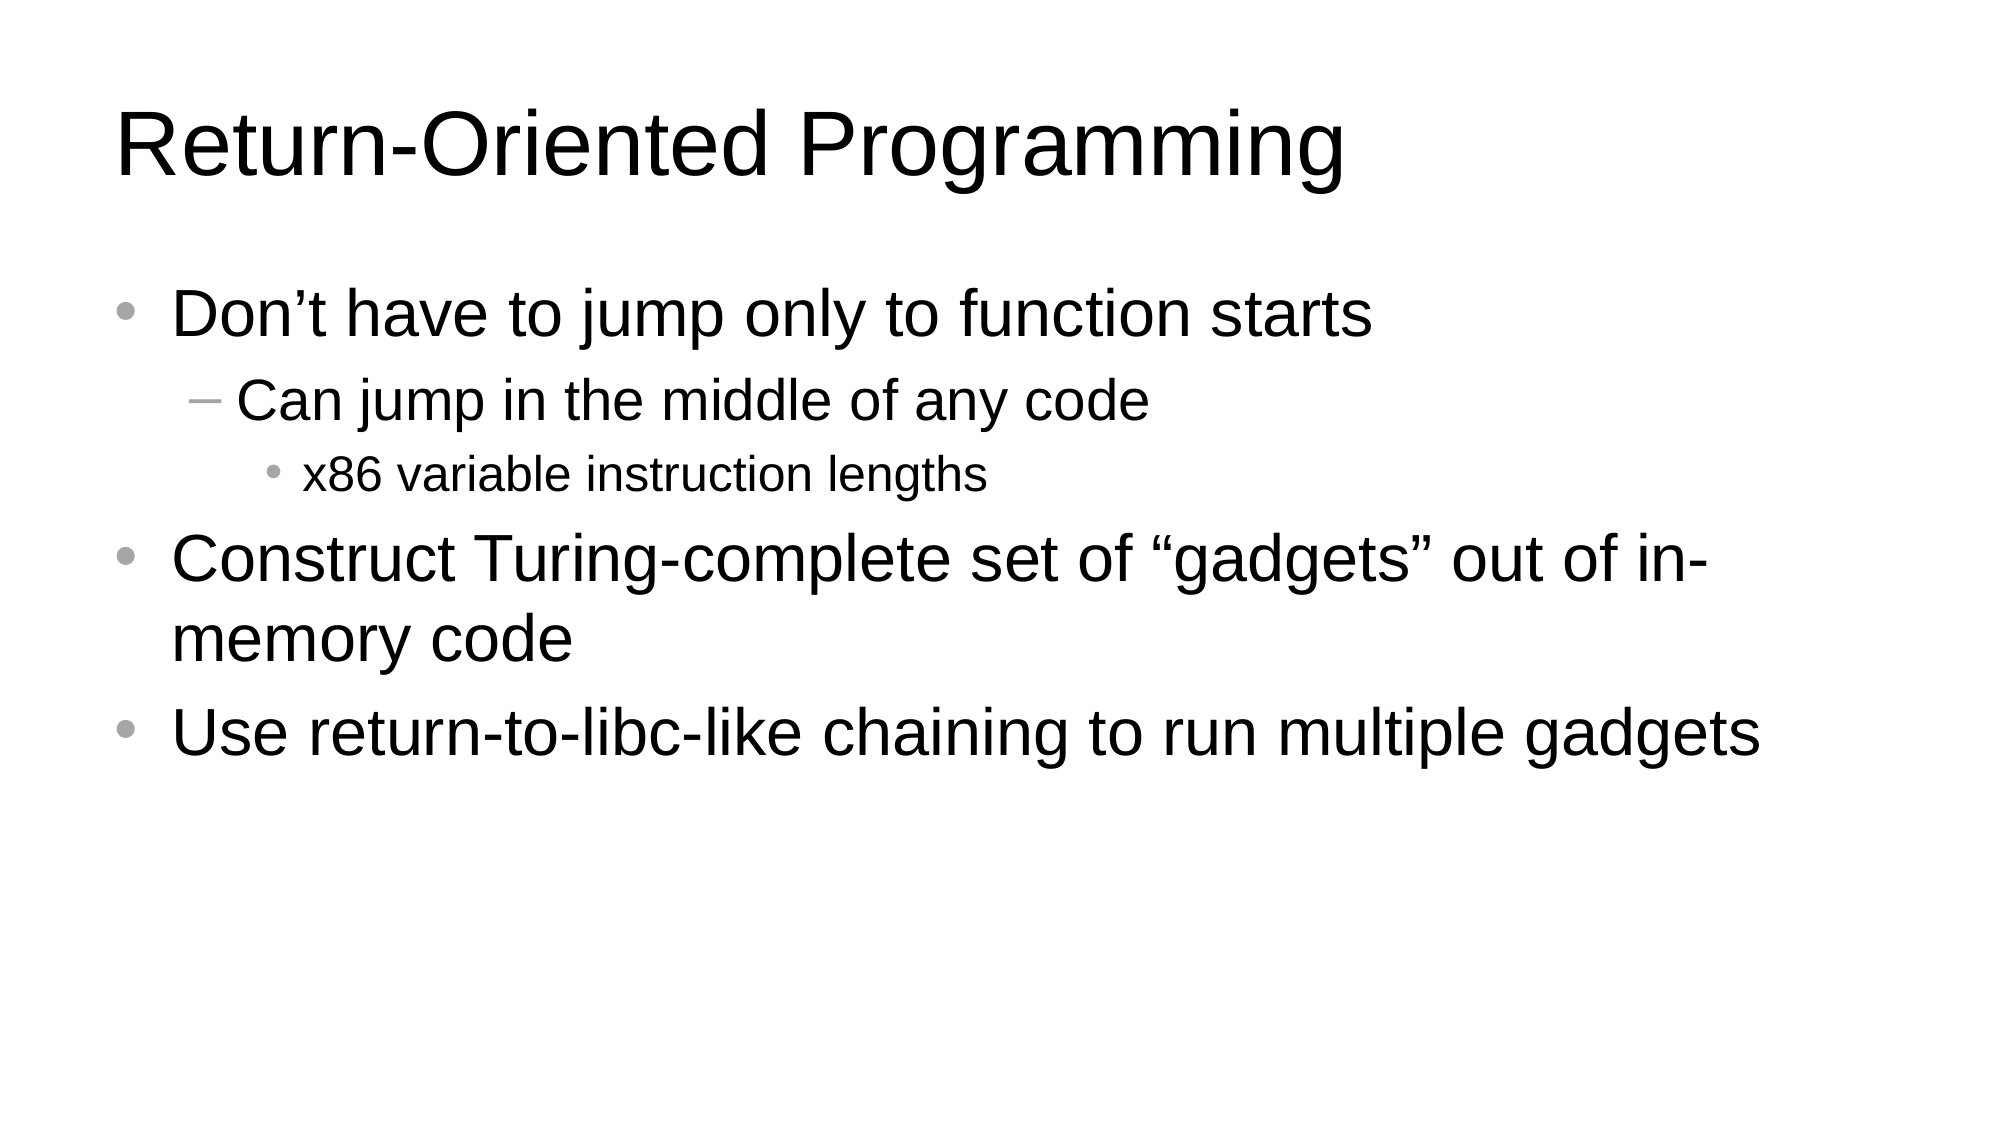

# Return-Oriented Programming
Don’t have to jump only to function starts
Can jump in the middle of any code
x86 variable instruction lengths
Construct Turing-complete set of “gadgets” out of in-memory code
Use return-to-libc-like chaining to run multiple gadgets